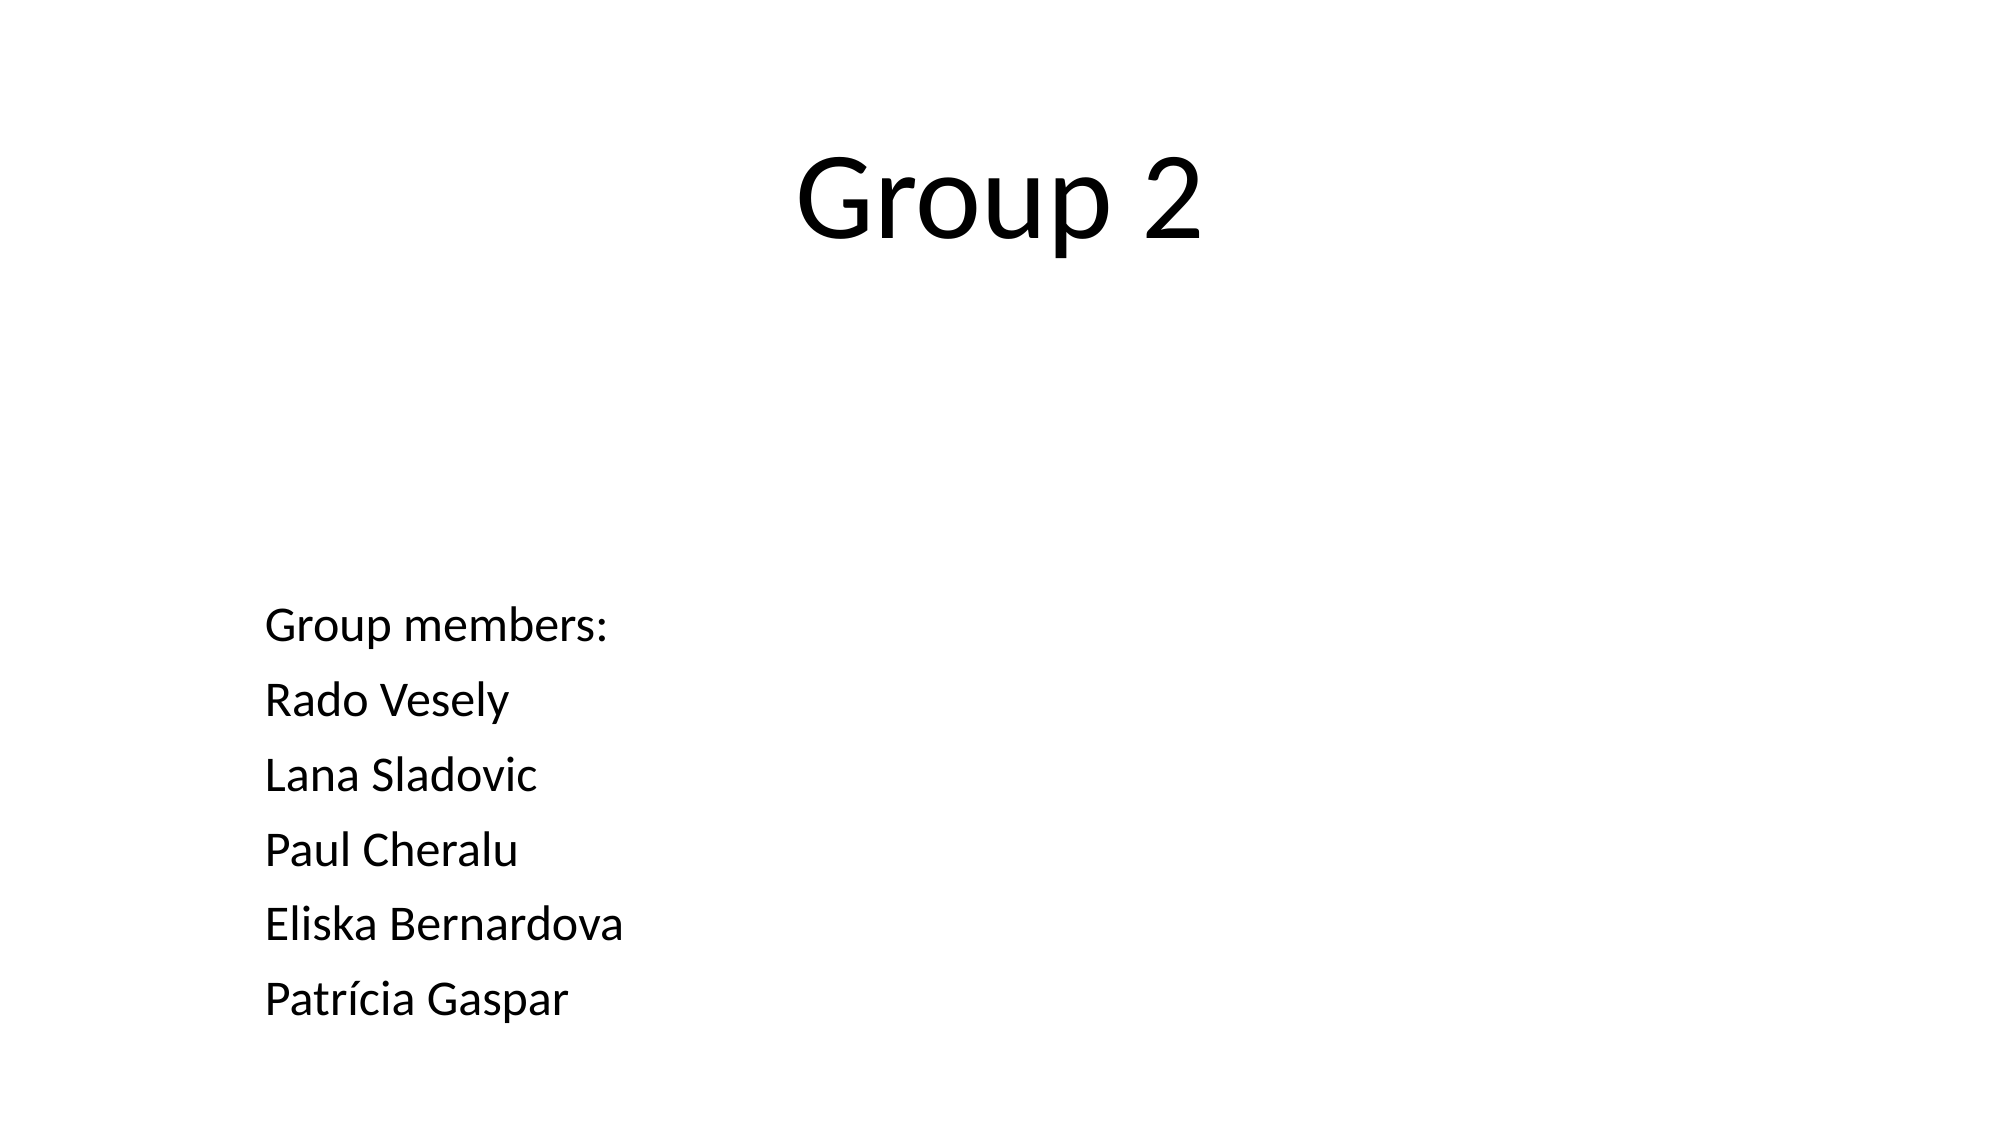

# Group 2
Group members:
Rado Vesely
Lana Sladovic
Paul Cheralu
Eliska Bernardova
Patrícia Gaspar